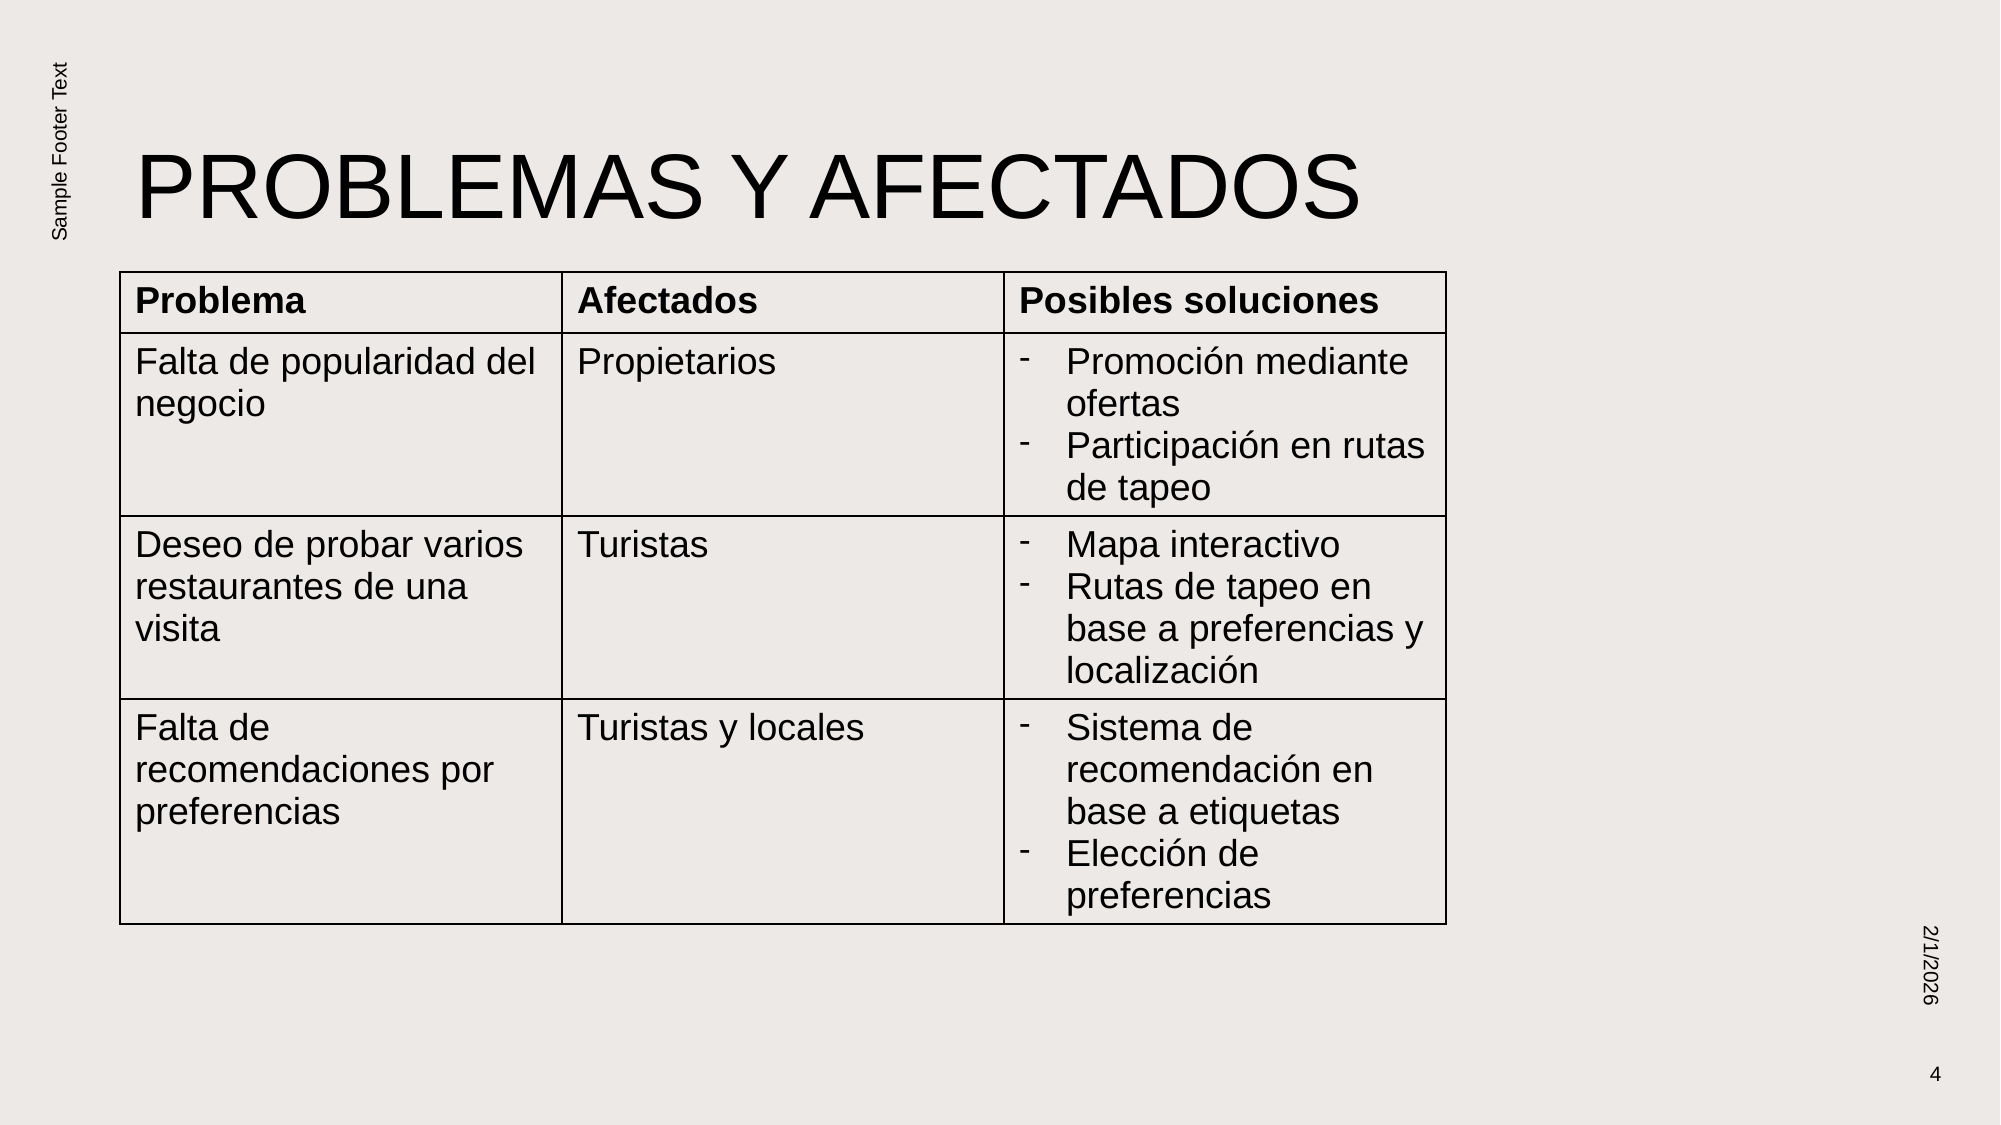

# Problemas y afectados
Sample Footer Text
| Problema | Afectados | Posibles soluciones |
| --- | --- | --- |
| Falta de popularidad del negocio | Propietarios | Promoción mediante ofertas Participación en rutas de tapeo |
| Deseo de probar varios restaurantes de una visita | Turistas | Mapa interactivo Rutas de tapeo en base a preferencias y localización |
| Falta de recomendaciones por preferencias | Turistas y locales | Sistema de recomendación en base a etiquetas Elección de preferencias |
2/1/2026
4